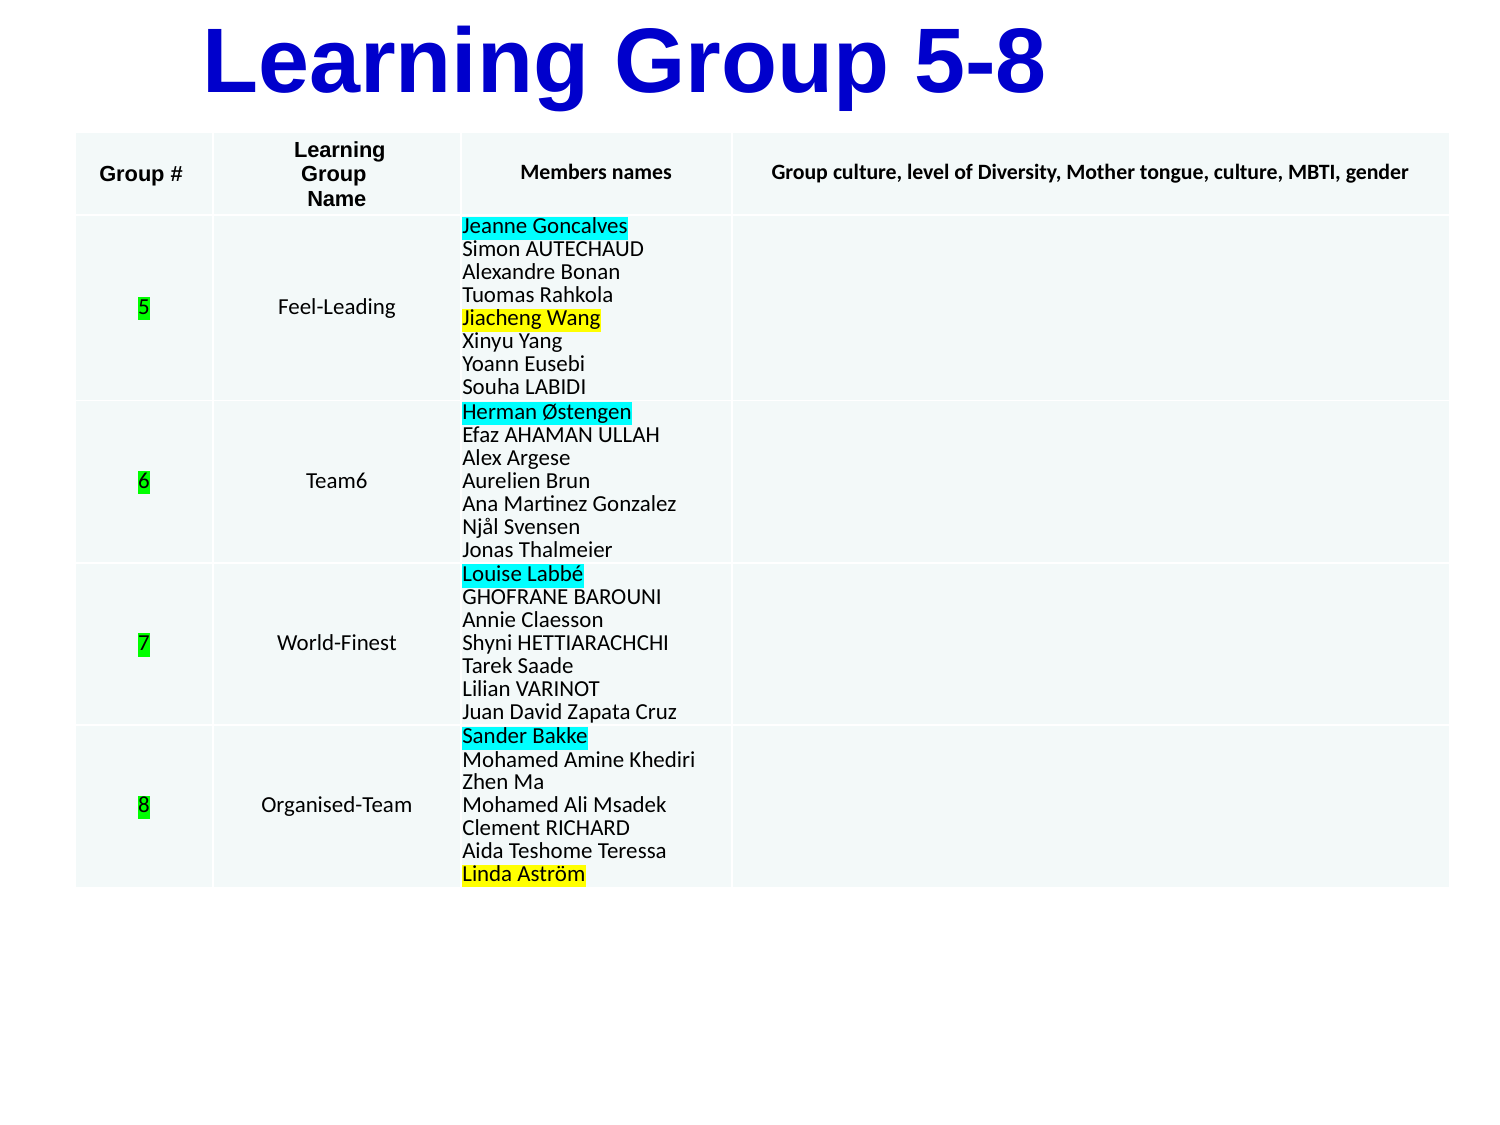

Learning Group 5-8
| Group # | Learning Group Name | Members names | Group culture, level of Diversity, Mother tongue, culture, MBTI, gender |
| --- | --- | --- | --- |
| 5 | Feel-Leading | Jeanne Goncalves Simon AUTECHAUD Alexandre Bonan Tuomas Rahkola Jiacheng Wang Xinyu Yang Yoann Eusebi Souha LABIDI |  |
| 6 | Team6 | Herman Østengen Efaz AHAMAN ULLAH Alex Argese Aurelien Brun Ana Martinez Gonzalez Njål Svensen Jonas Thalmeier |  |
| 7 | World-Finest | Louise Labbé GHOFRANE BAROUNI Annie Claesson Shyni HETTIARACHCHI Tarek Saade Lilian VARINOT Juan David Zapata Cruz |  |
| 8 | Organised-Team | Sander Bakke Mohamed Amine Khediri Zhen Ma Mohamed Ali Msadek Clement RICHARD Aida Teshome Teressa Linda Aström |  |